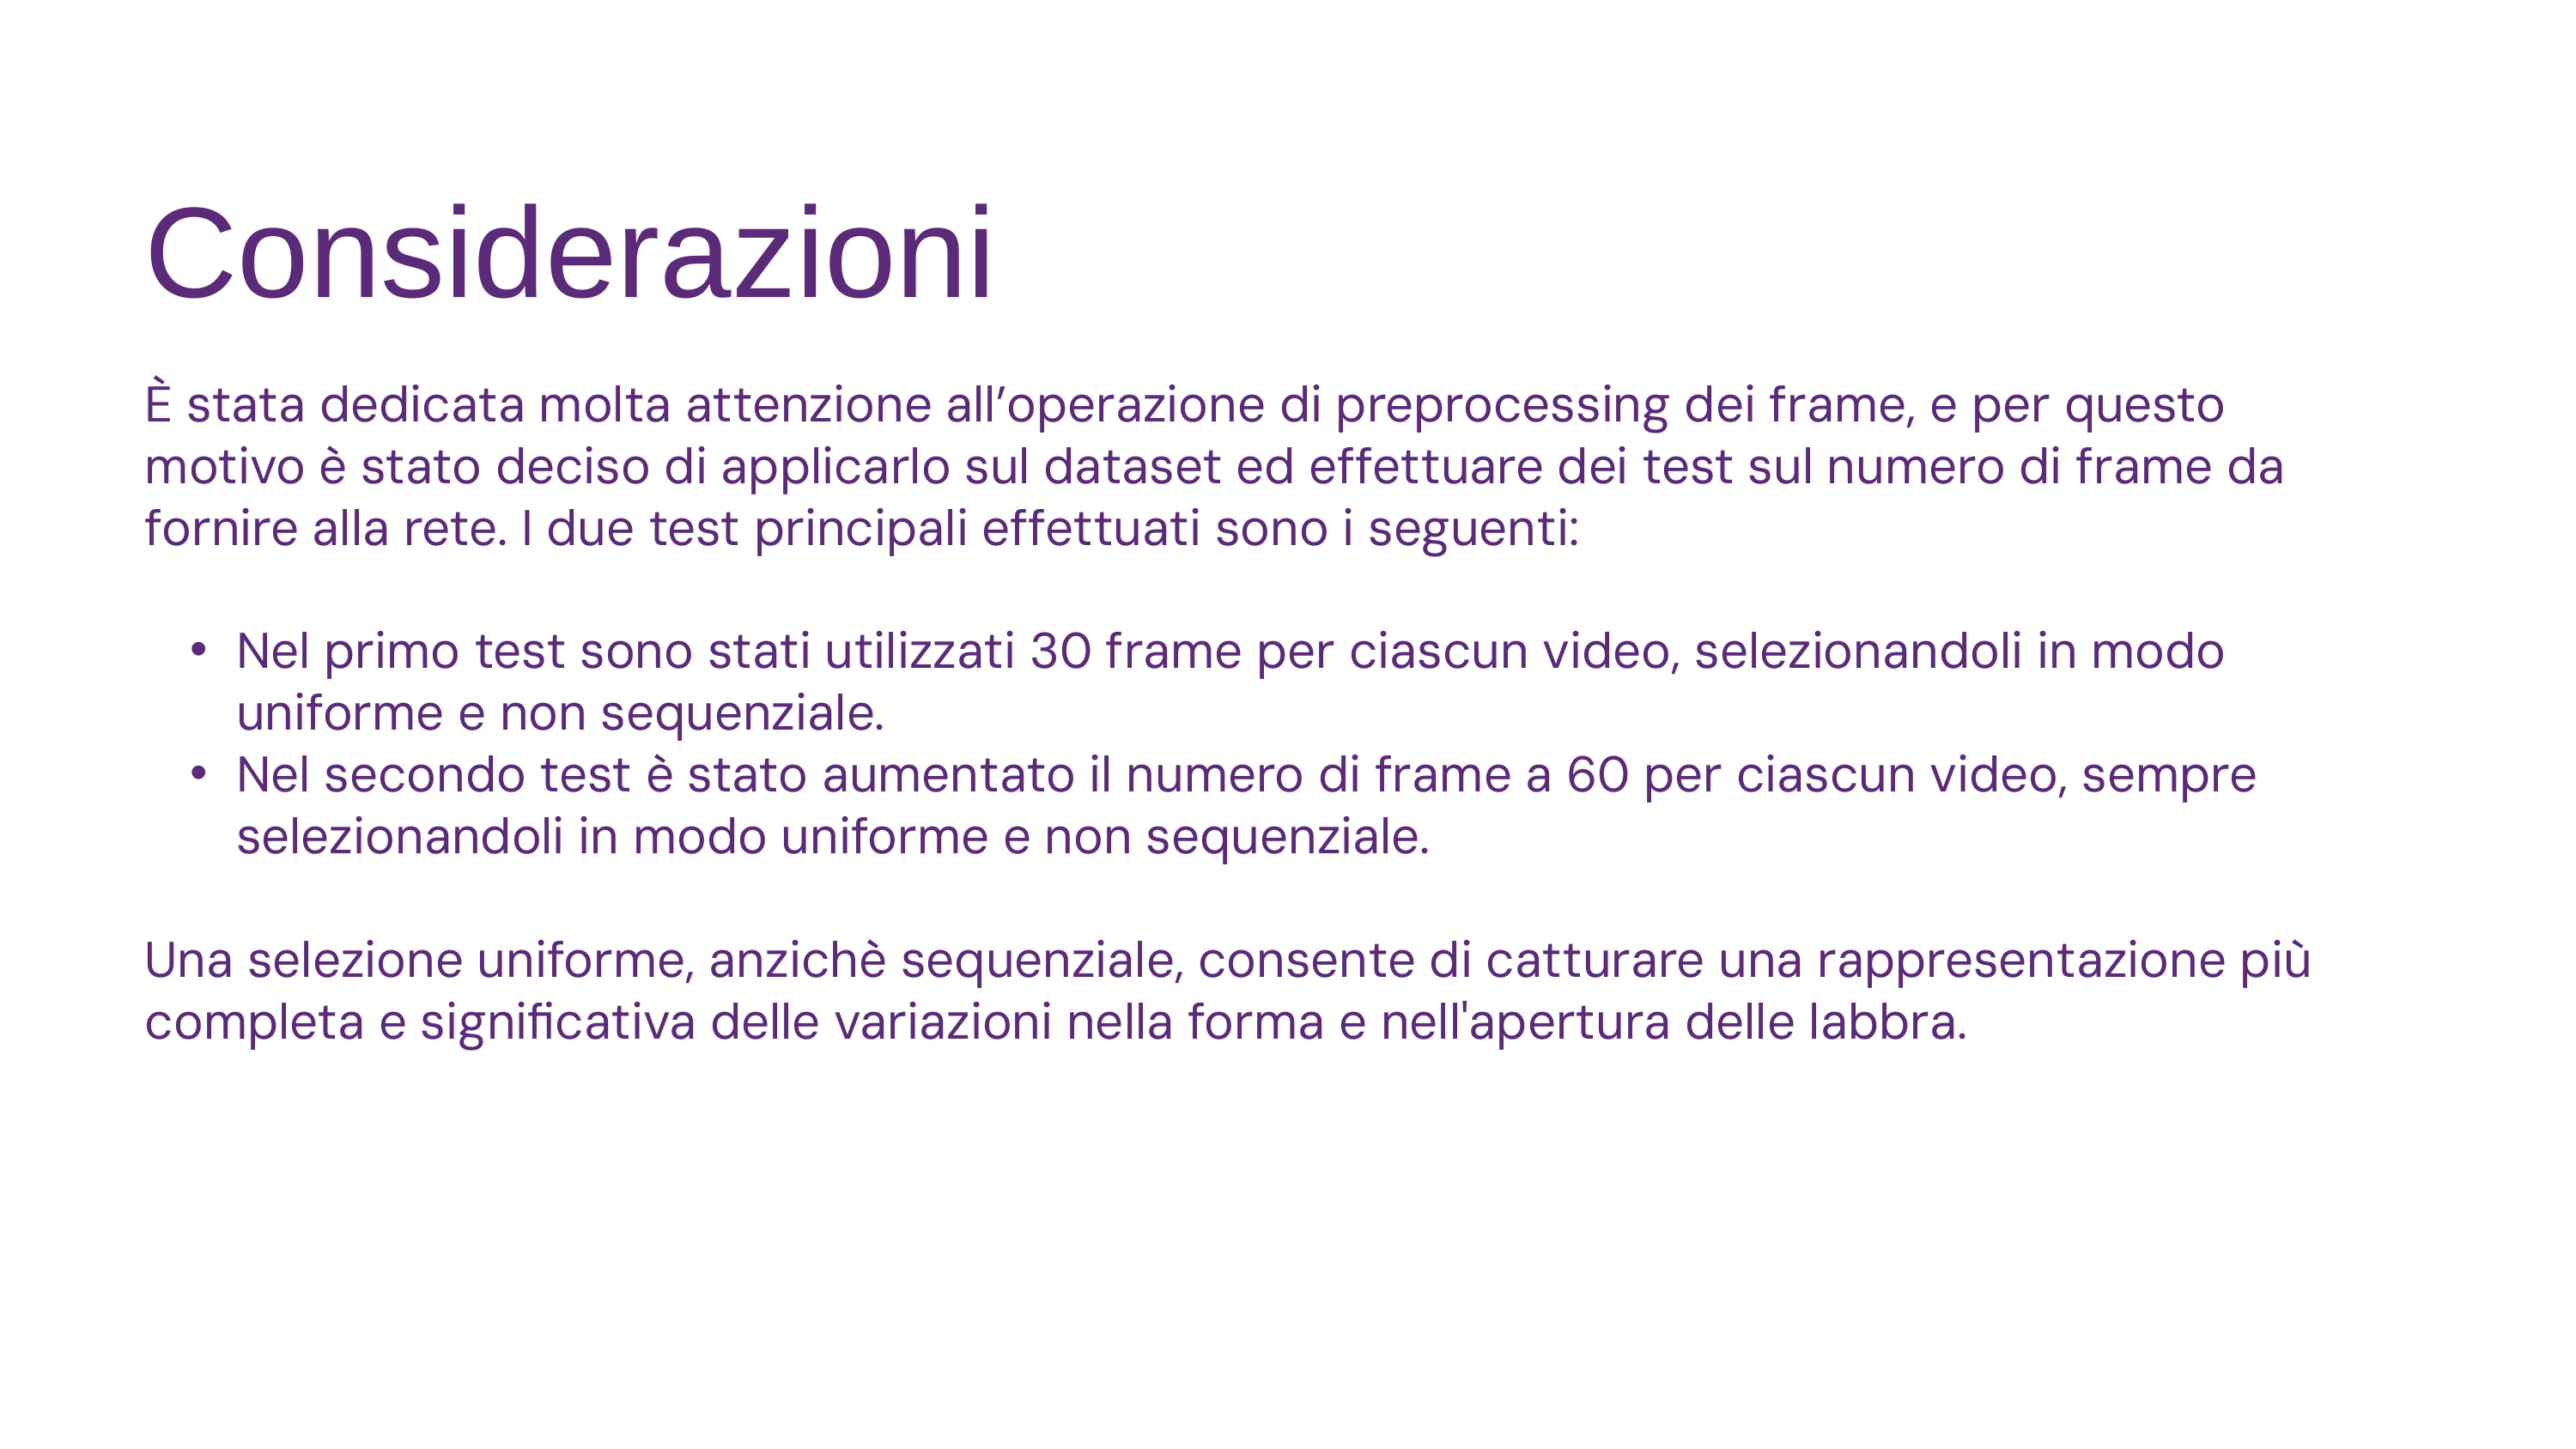

Considerazioni
È stata dedicata molta attenzione all’operazione di preprocessing dei frame, e per questo motivo è stato deciso di applicarlo sul dataset ed effettuare dei test sul numero di frame da fornire alla rete. I due test principali effettuati sono i seguenti:

Nel primo test sono stati utilizzati 30 frame per ciascun video, selezionandoli in modo uniforme e non sequenziale.
Nel secondo test è stato aumentato il numero di frame a 60 per ciascun video, sempre selezionandoli in modo uniforme e non sequenziale.

Una selezione uniforme, anzichè sequenziale, consente di catturare una rappresentazione più completa e significativa delle variazioni nella forma e nell'apertura delle labbra.